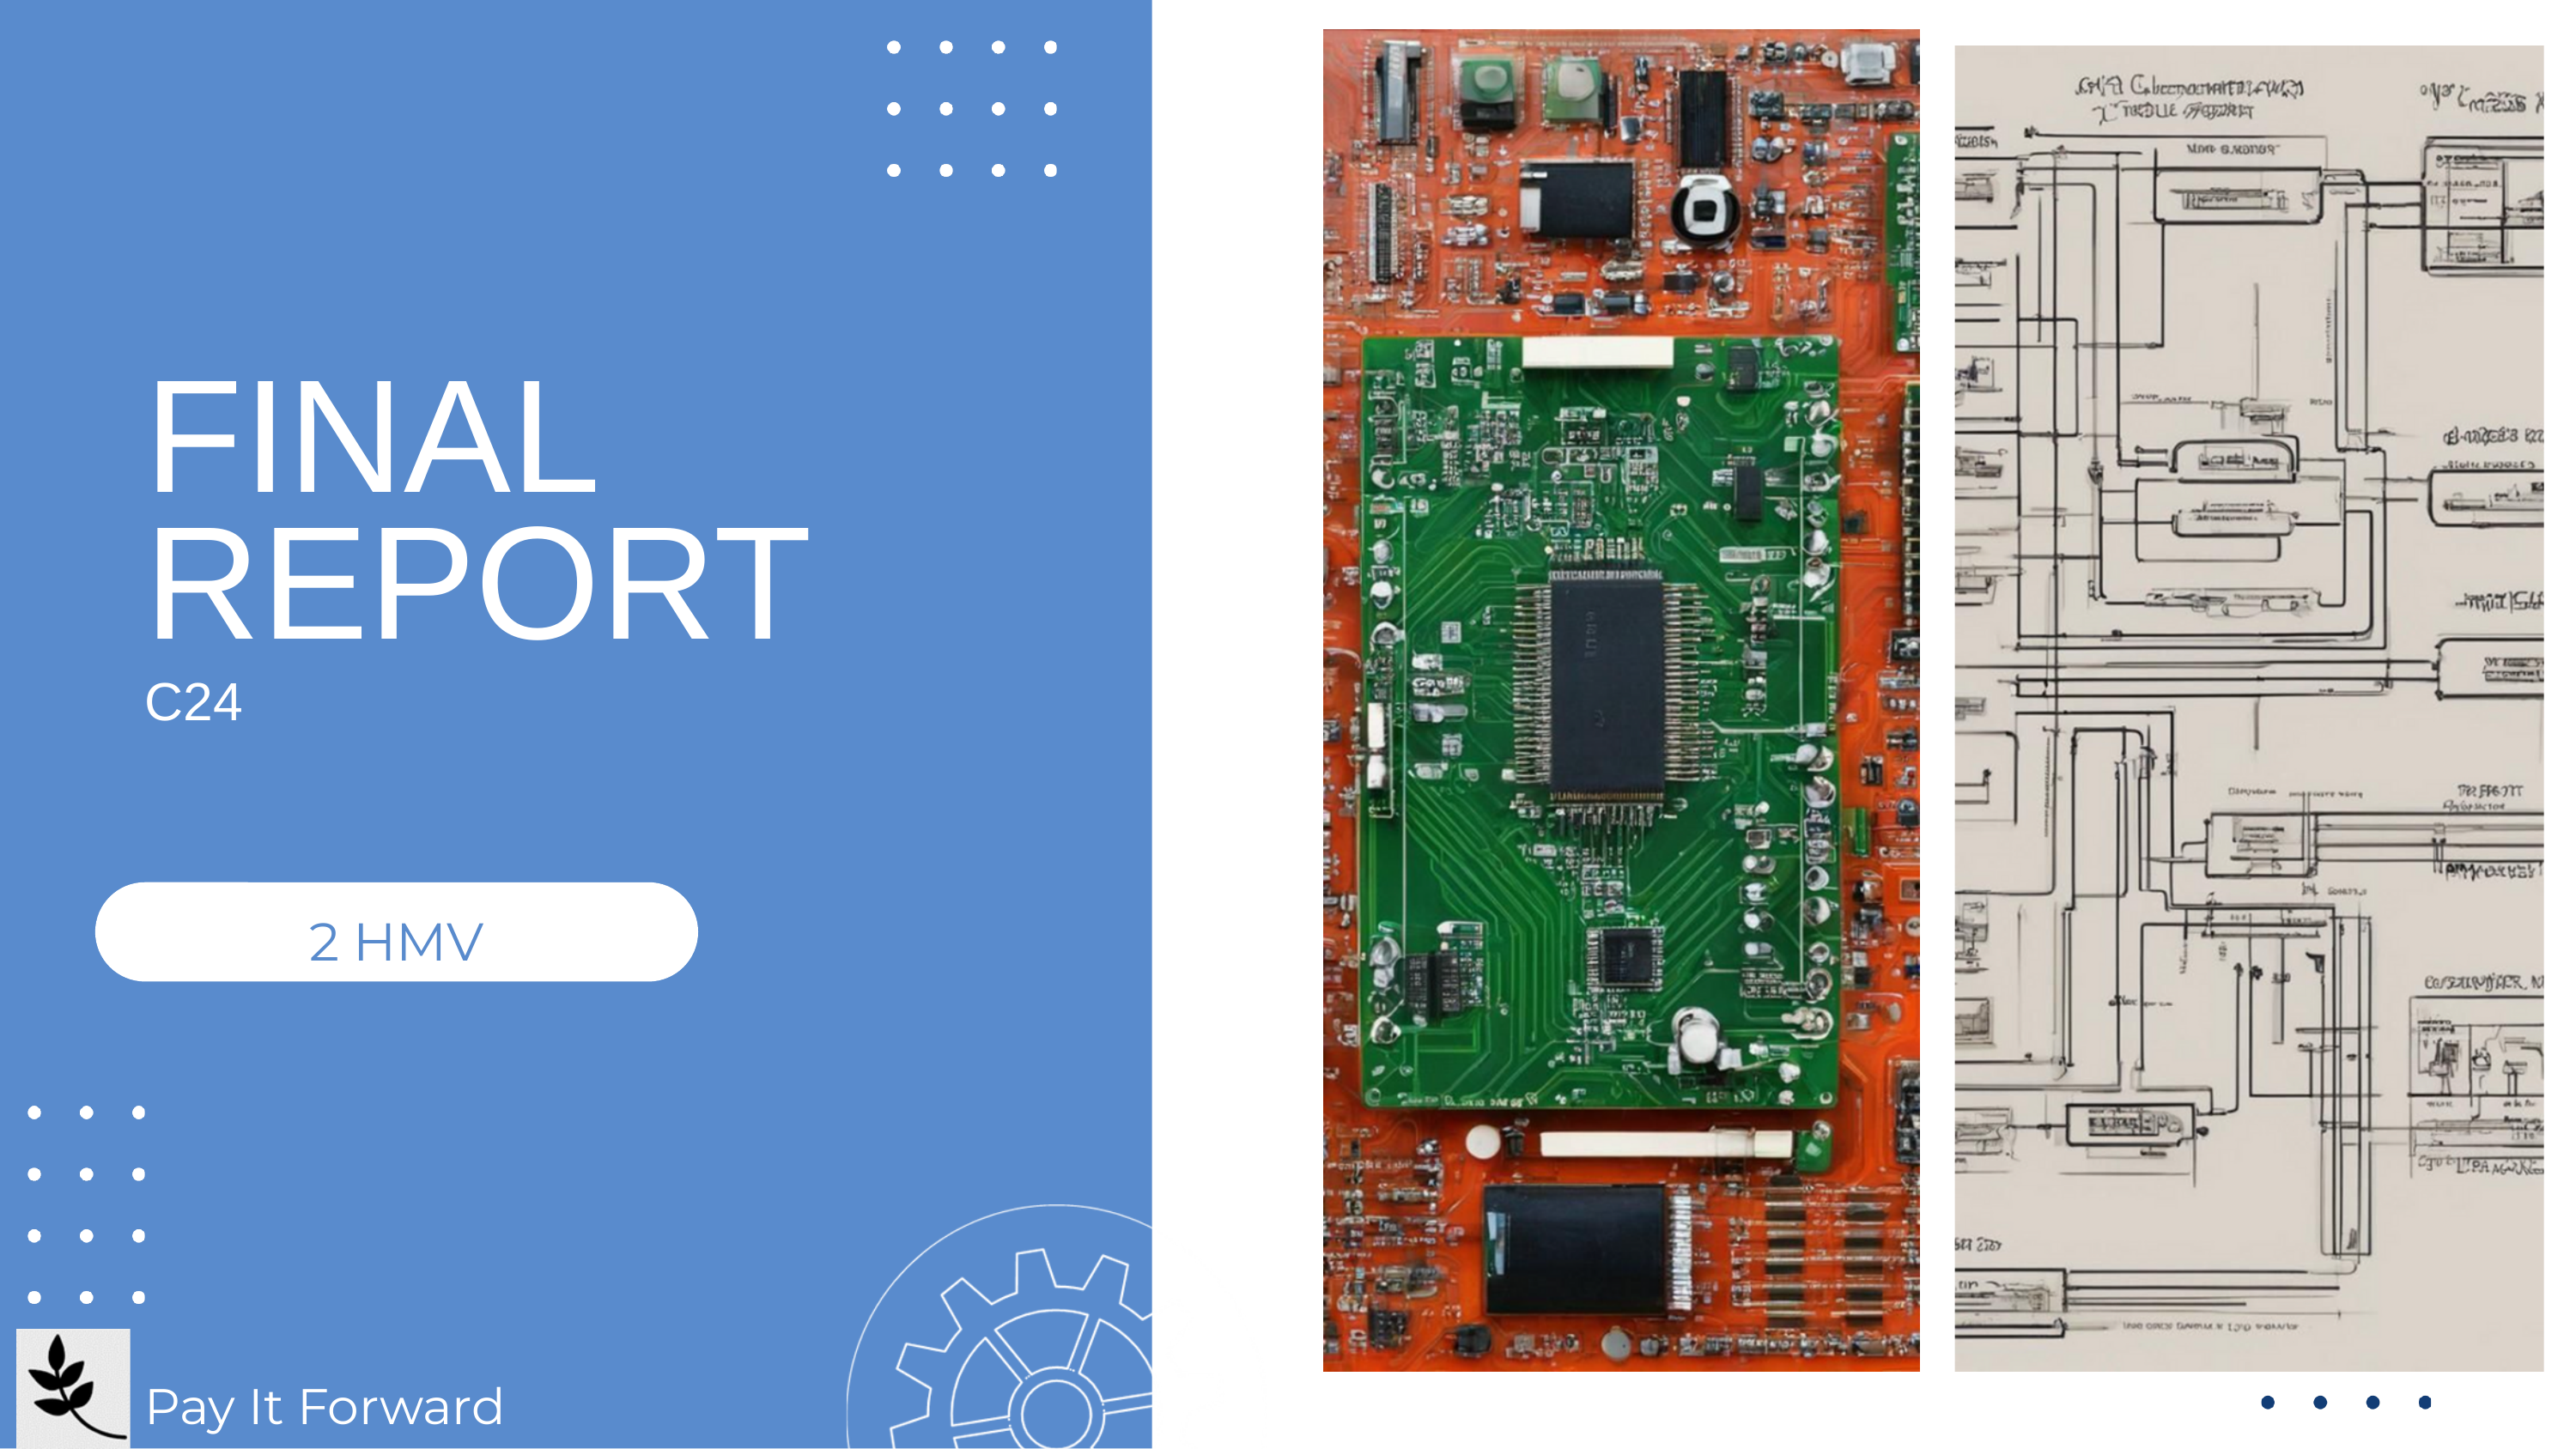

FINAL REPORT
C24
2 HMV

Pay It Forward